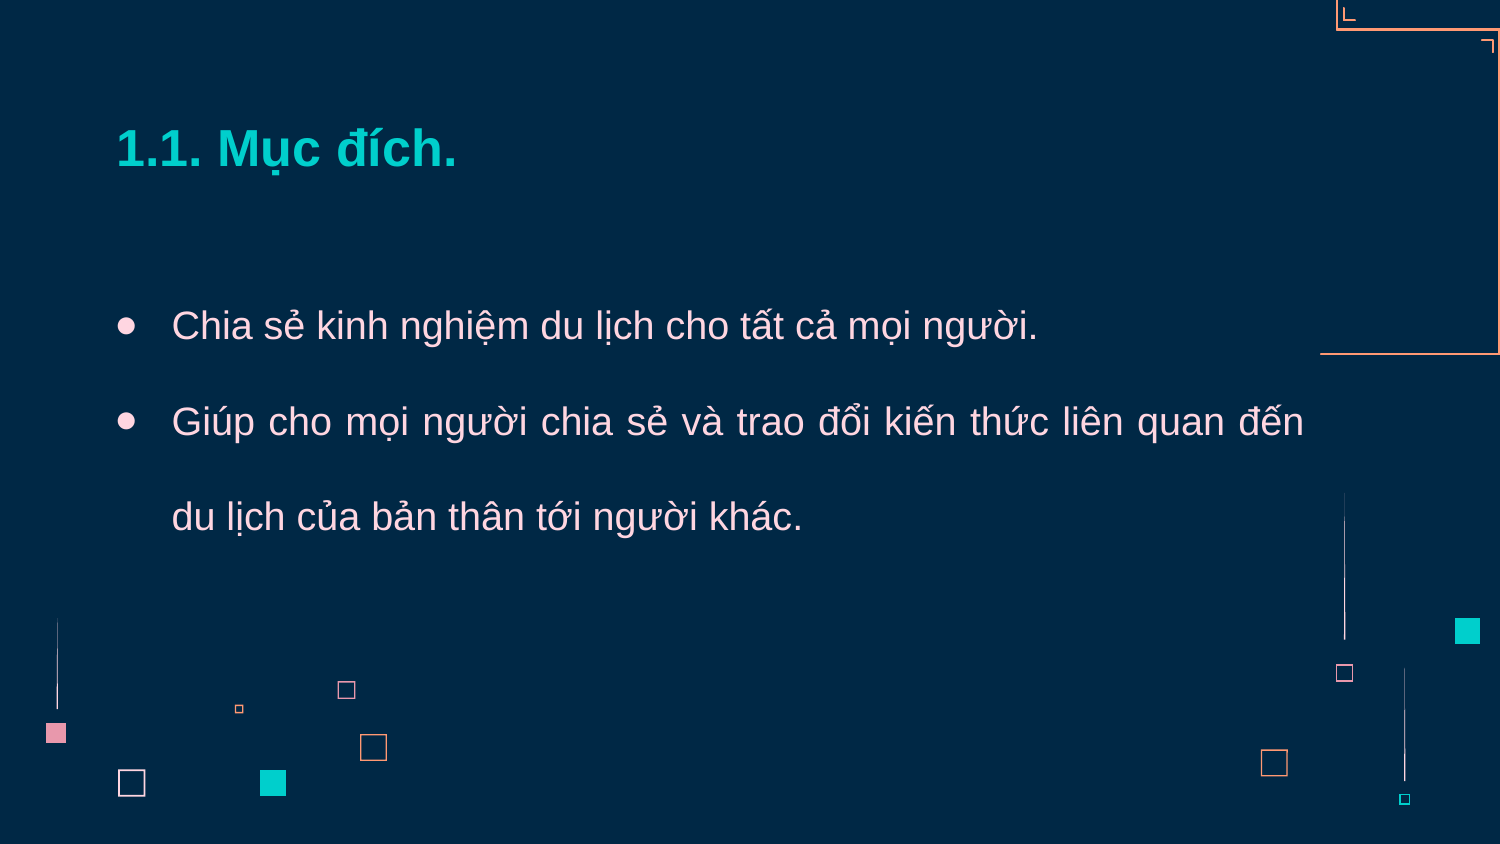

# 1.1. Mục đích.
Chia sẻ kinh nghiệm du lịch cho tất cả mọi người.
Giúp cho mọi người chia sẻ và trao đổi kiến thức liên quan đến du lịch của bản thân tới người khác.